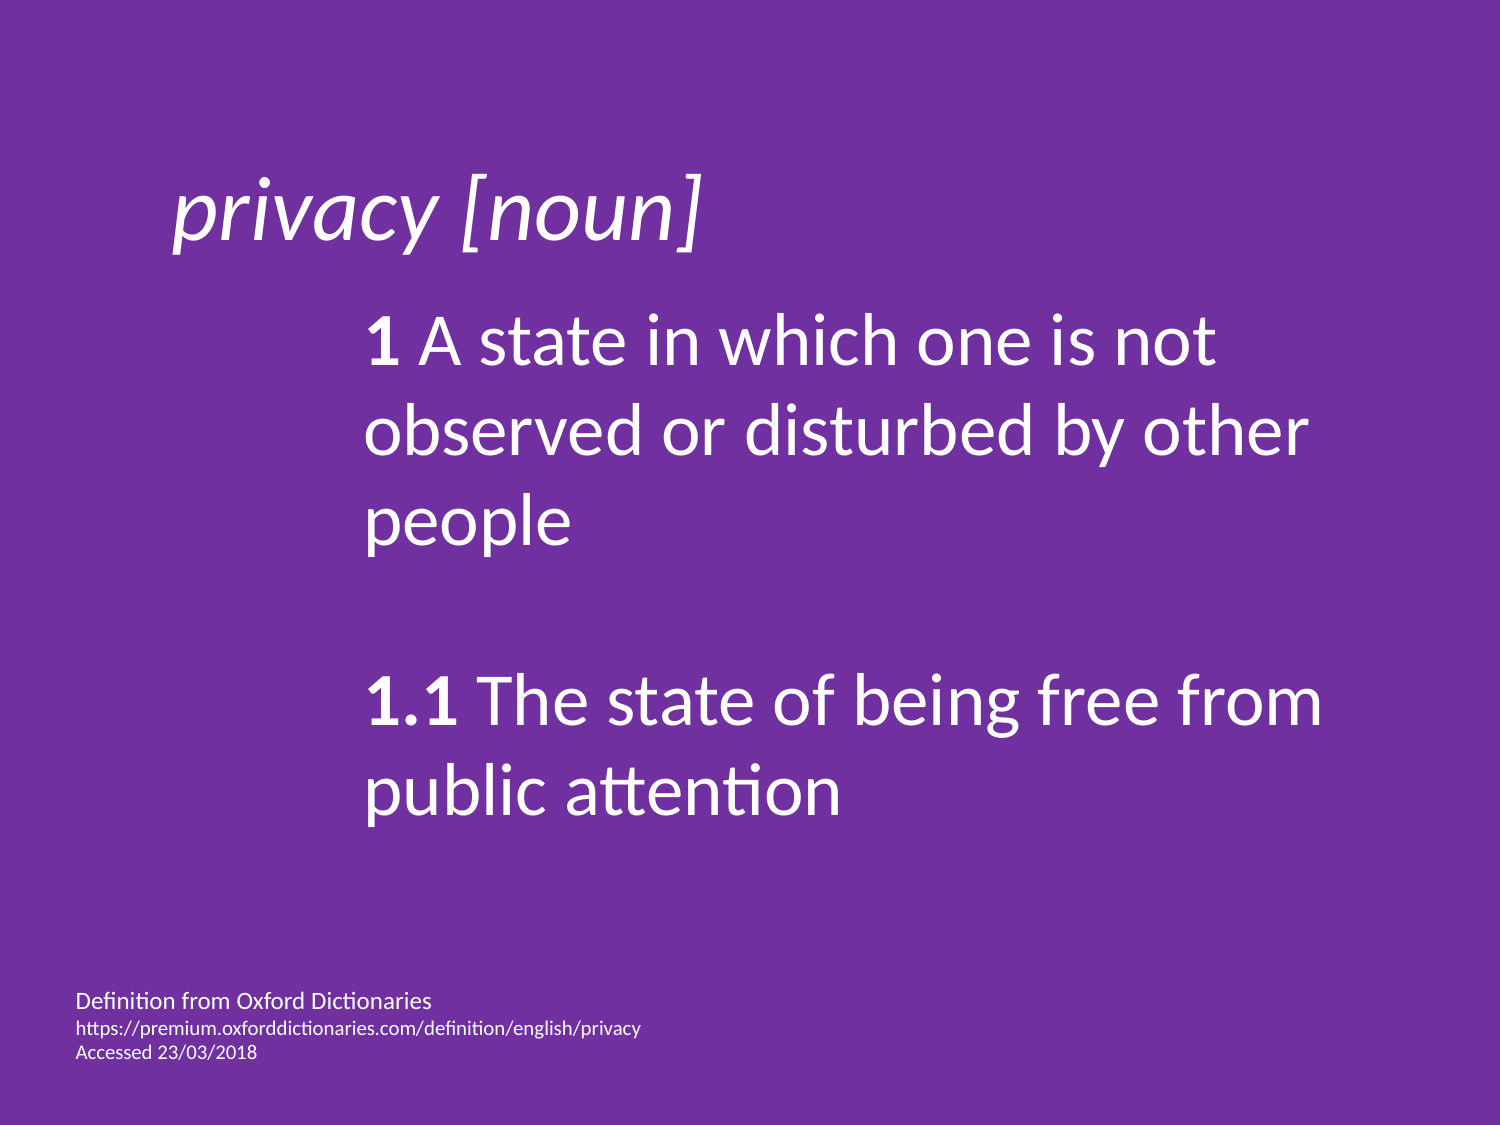

privacy [noun]
1 A state in which one is not observed or disturbed by other people

1.1 The state of being free from public attention
Definition from Oxford Dictionaries
https://premium.oxforddictionaries.com/definition/english/privacy
Accessed 23/03/2018